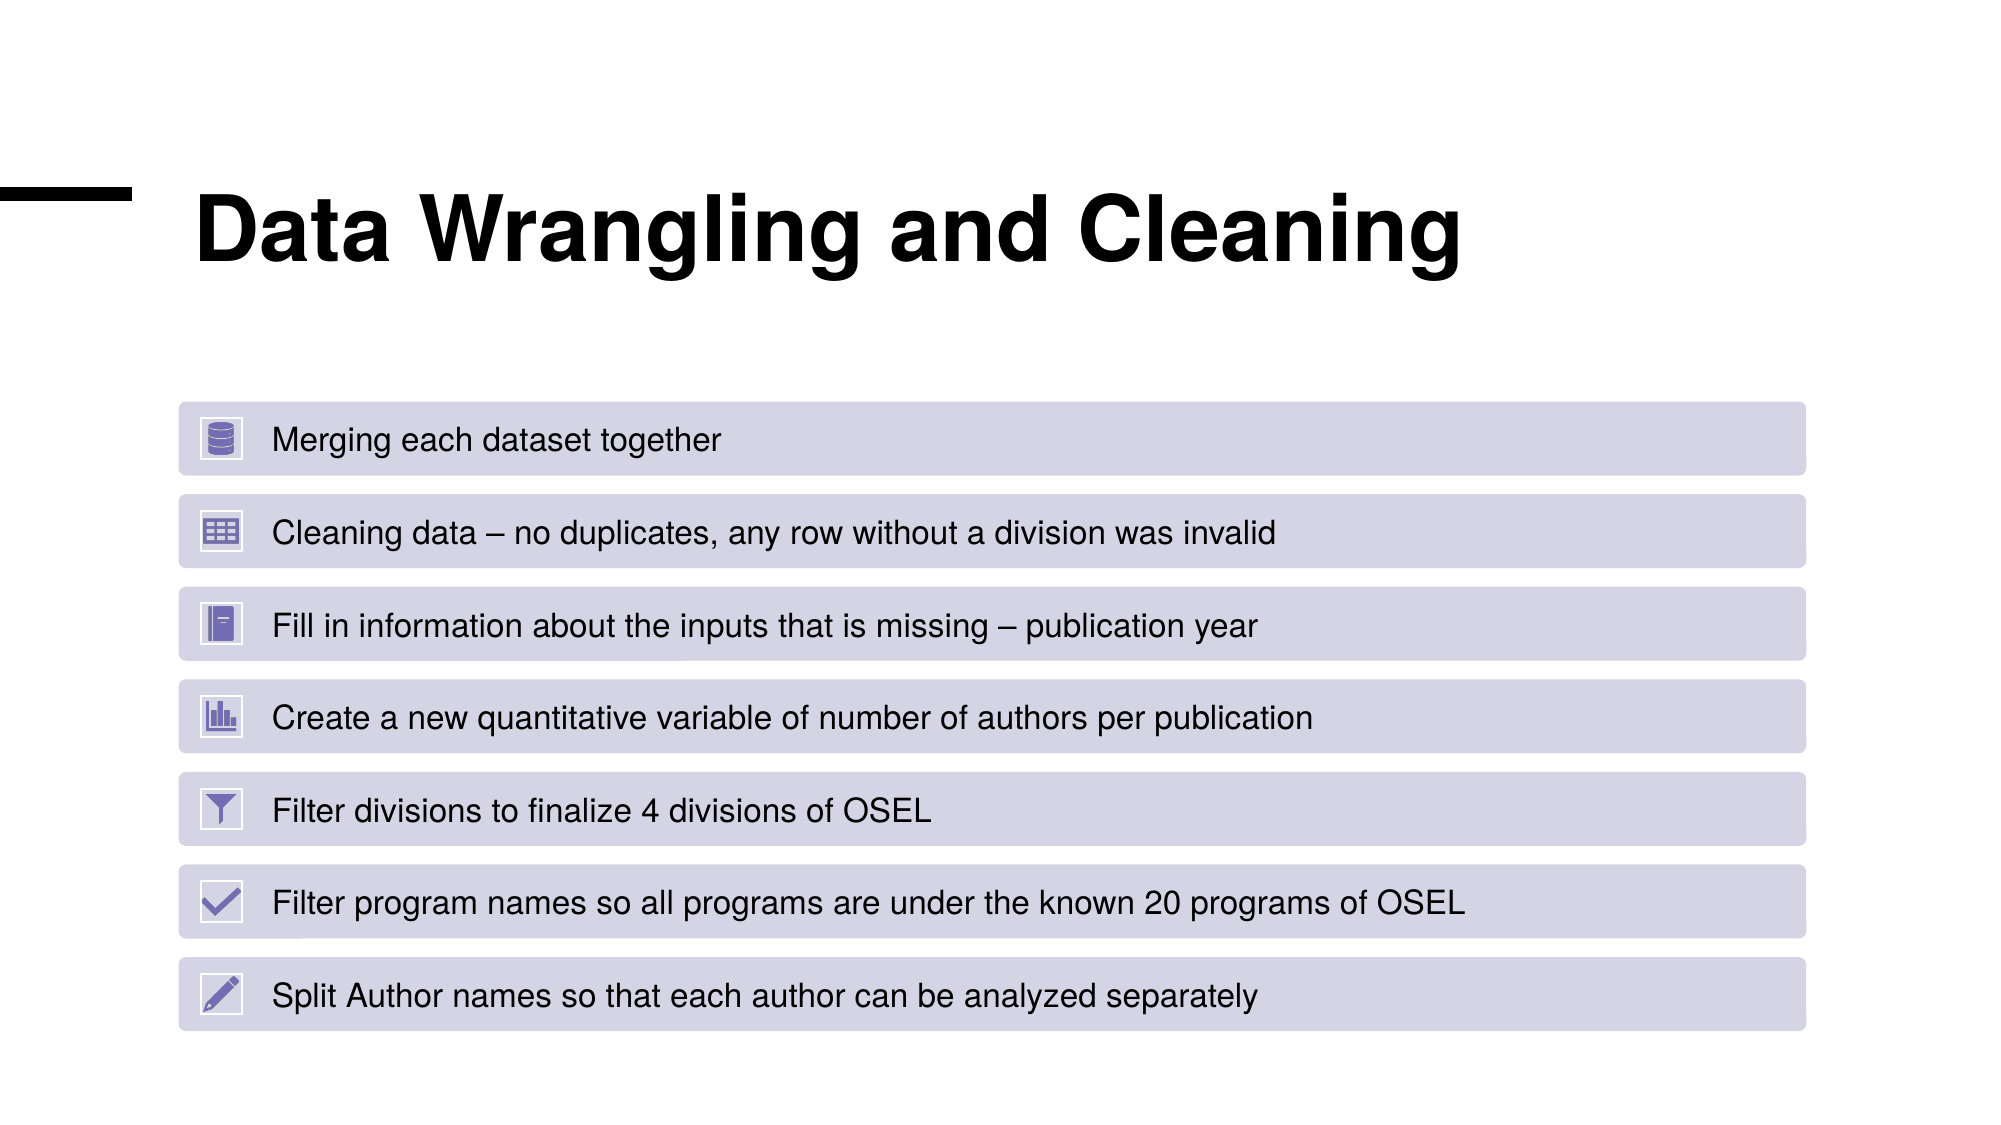

# Data Wrangling and Cleaning
Merging each dataset together
Cleaning data – no duplicates, any row without a division was invalid
Fill in information about the inputs that is missing – publication year
Create a new quantitative variable of number of authors per publication
Filter divisions to finalize 4 divisions of OSEL
Filter program names so all programs are under the known 20 programs of OSEL
Split Author names so that each author can be analyzed separately